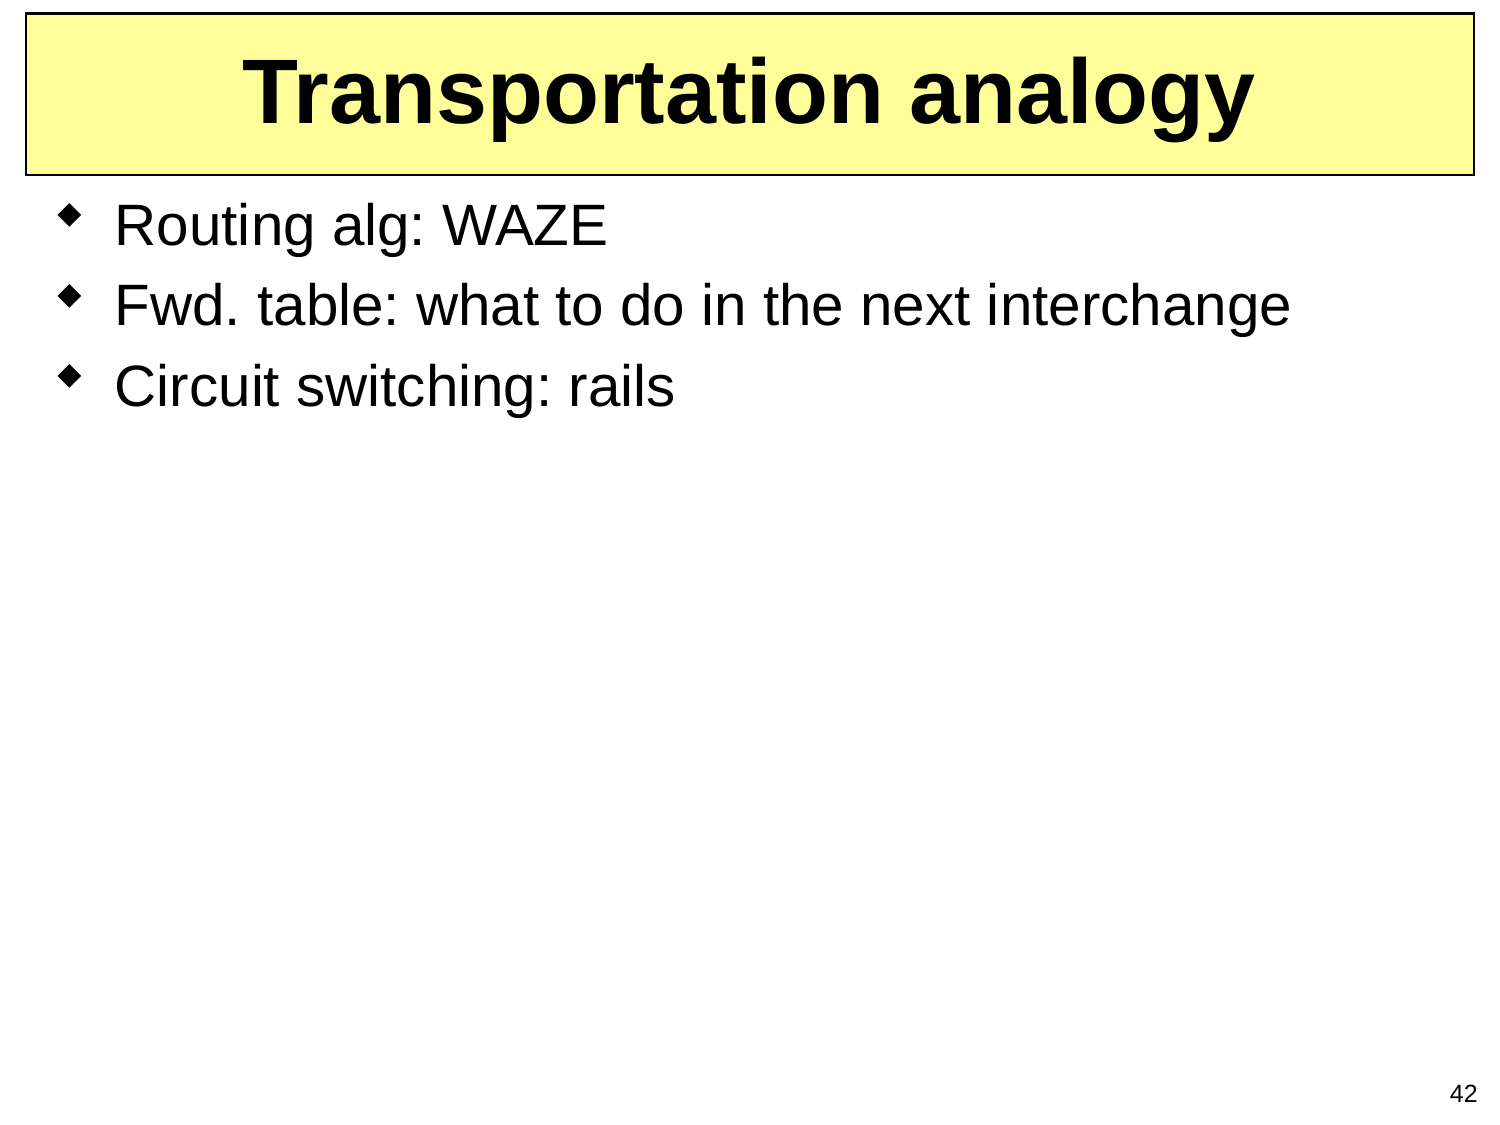

# Transportation analogy
Routing alg: WAZE
Fwd. table: what to do in the next interchange
Circuit switching: rails